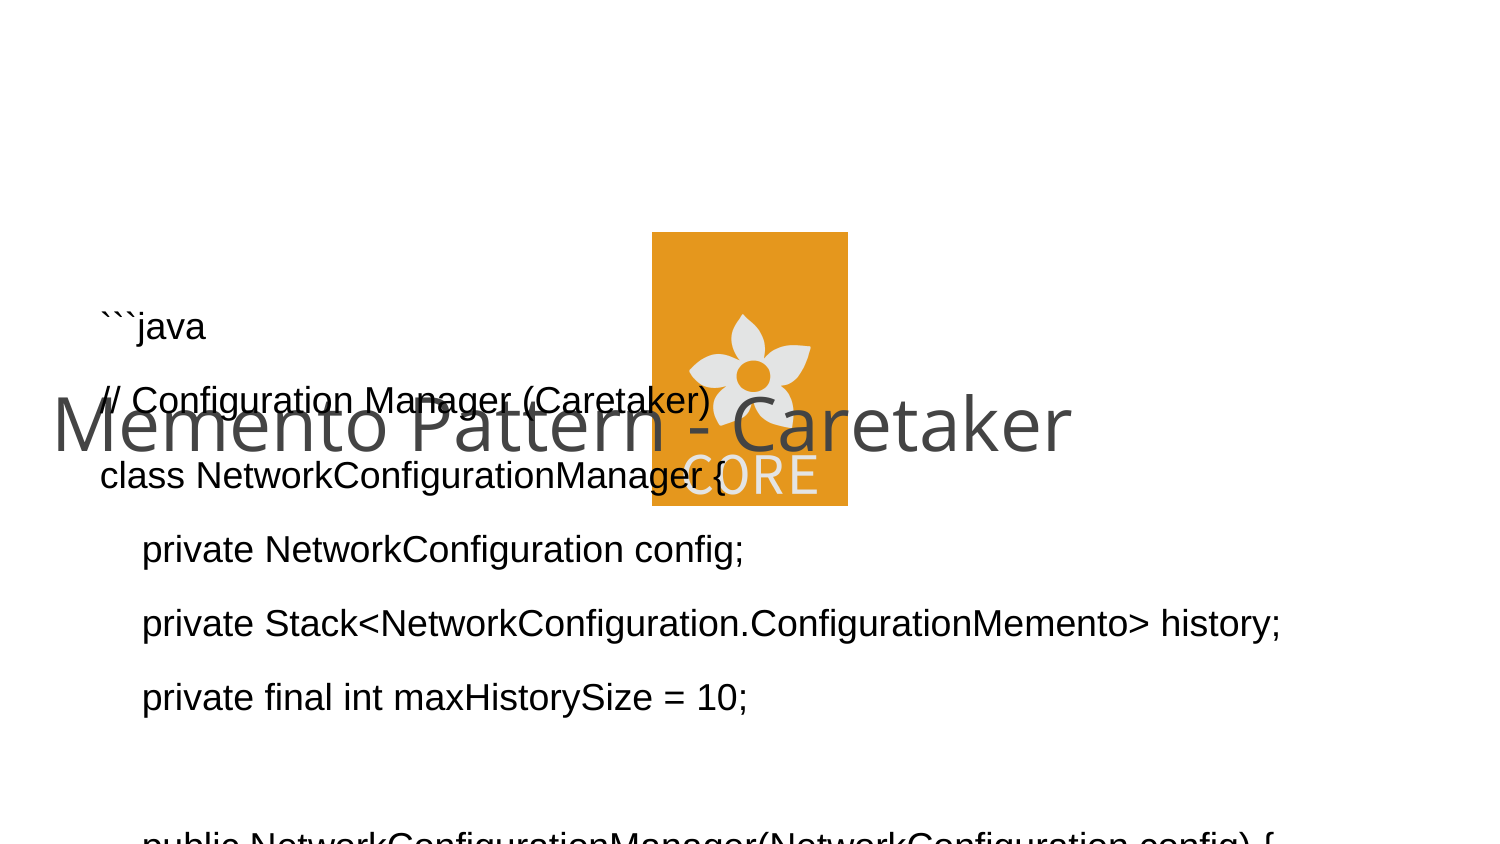

# Memento Pattern - Caretaker

```java
// Configuration Manager (Caretaker)
class NetworkConfigurationManager {
    private NetworkConfiguration config;
    private Stack<NetworkConfiguration.ConfigurationMemento> history;
    private final int maxHistorySize = 10;

    public NetworkConfigurationManager(NetworkConfiguration config) {
        this.config = config;
        this.history = new Stack<>();
    }

    public void backup() {
        if (history.size() >= maxHistorySize) {
            // Remove oldest snapshot
            history.remove(0);
        }
        history.push(config.createSnapshot());
        System.out.println("Configuration backed up");
    }

    public void rollback() {
        if (!history.isEmpty()) {
            NetworkConfiguration.ConfigurationMemento memento = history.pop();
            config.restore(memento);
            System.out.println("Configuration rolled back");
        }
    }

    public void performSafeConfigChange(Runnable configChange) {
        backup();  // Create backup before change
        try {
            configChange.run();
        } catch (Exception e) {
            rollback();  // Automatic rollback on error
            throw e;
        }
    }
}